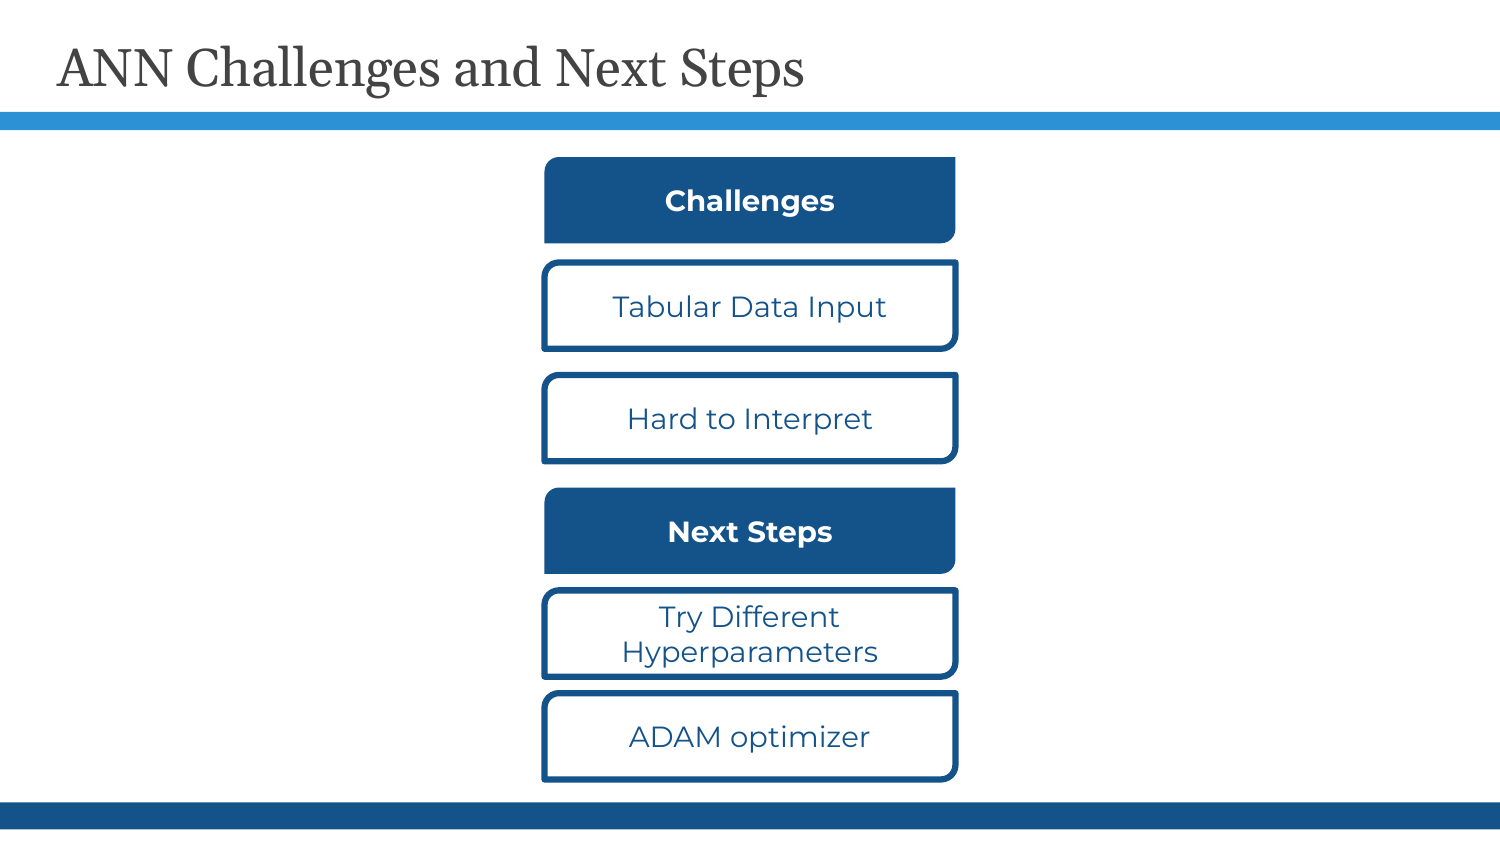

# ANN Challenges and Next Steps

Challenges
Tabular Data Input
Hard to Interpret
Next Steps
Try Different Hyperparameters
ADAM optimizer